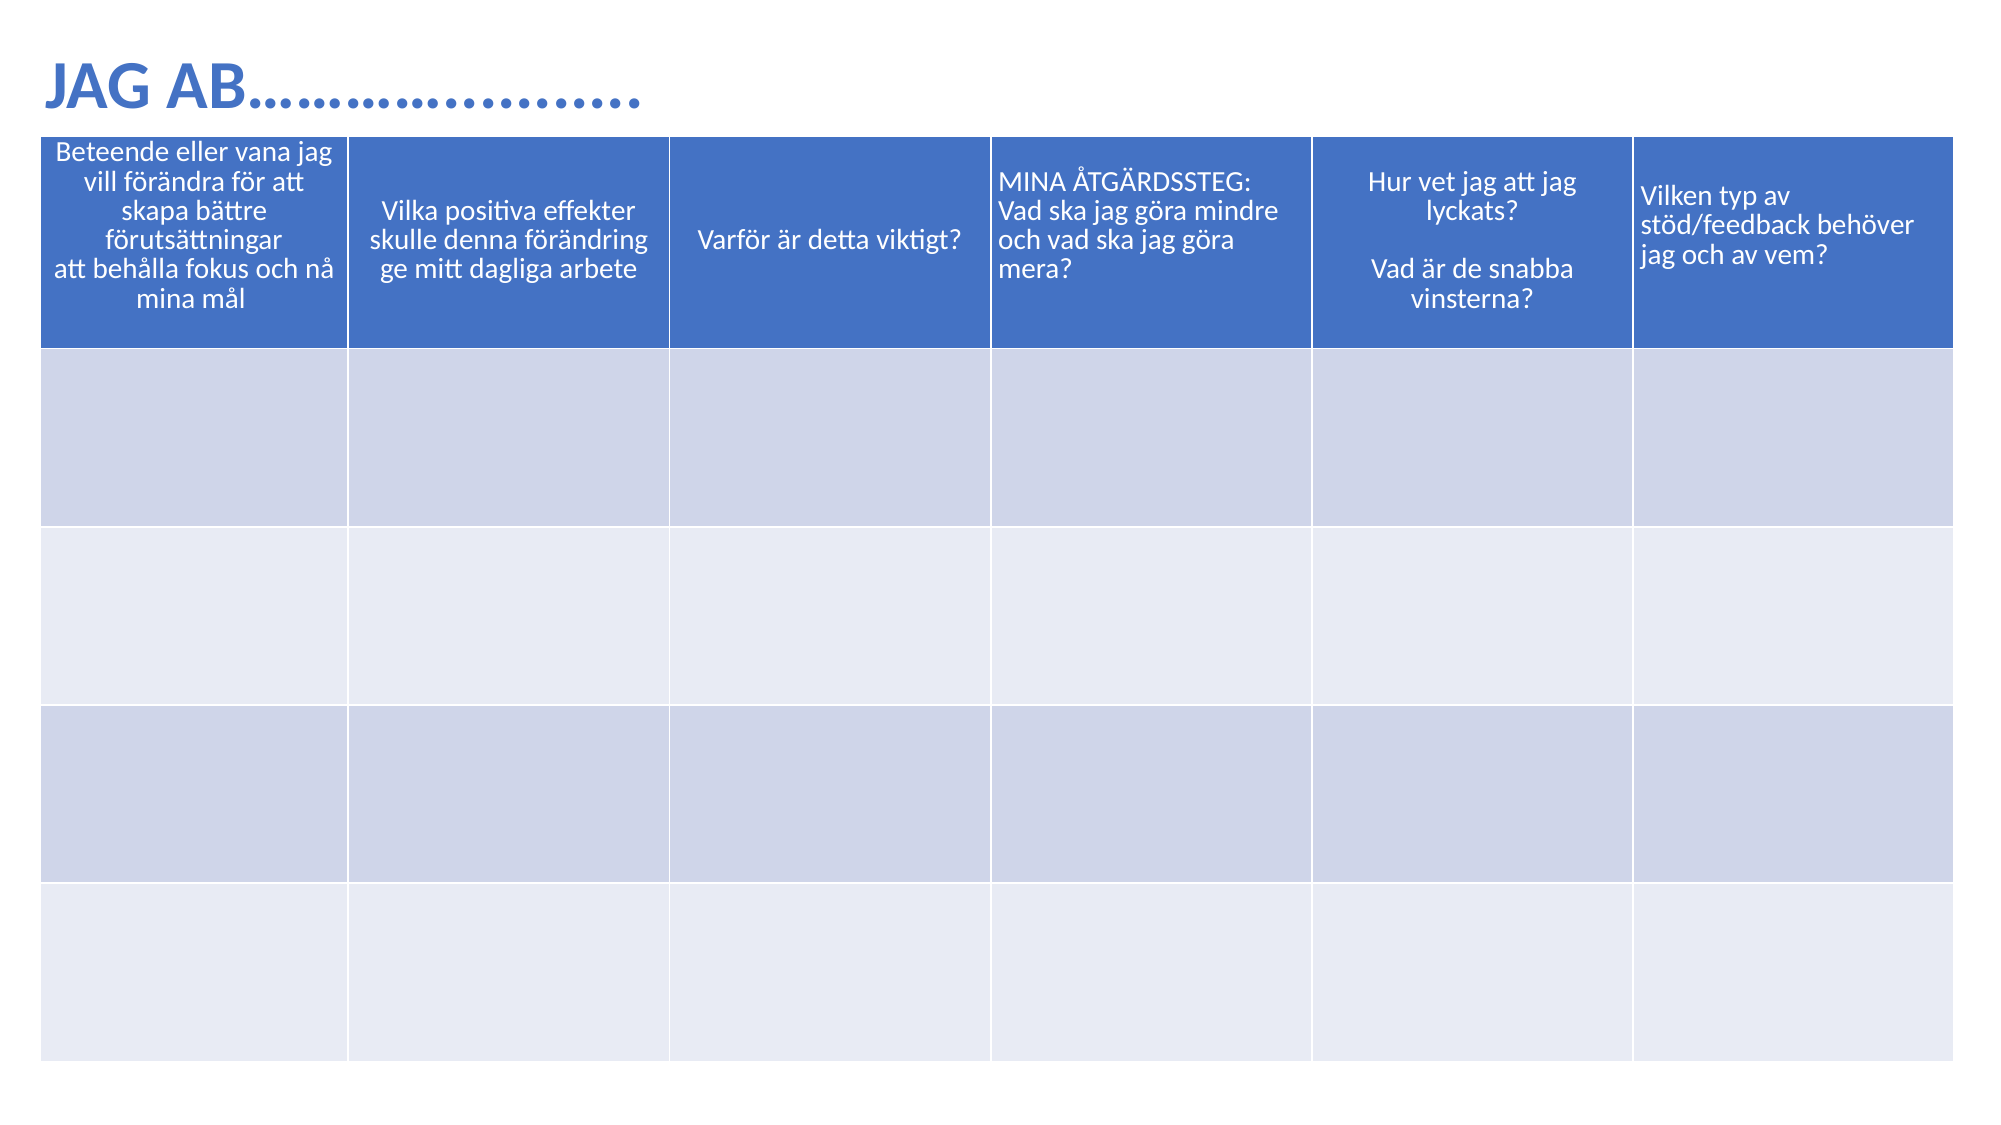

JAG AB…………...........
# Namn:
| Beteende eller vana jag vill förändra för att skapa bättre förutsättningar att behålla fokus och nå mina mål | Vilka positiva effekter skulle denna förändring ge mitt dagliga arbete | Varför är detta viktigt? | MINA ÅTGÄRDSSTEG: Vad ska jag göra mindre och vad ska jag göra mera? | Hur vet jag att jag lyckats? Vad är de snabba vinsterna? | Vilken typ av stöd/feedback behöver jag och av vem? |
| --- | --- | --- | --- | --- | --- |
|  |  |  |  |  |  |
|  |  |  |  |  |  |
|  |  |  |  |  |  |
|  |  |  |  |  |  |